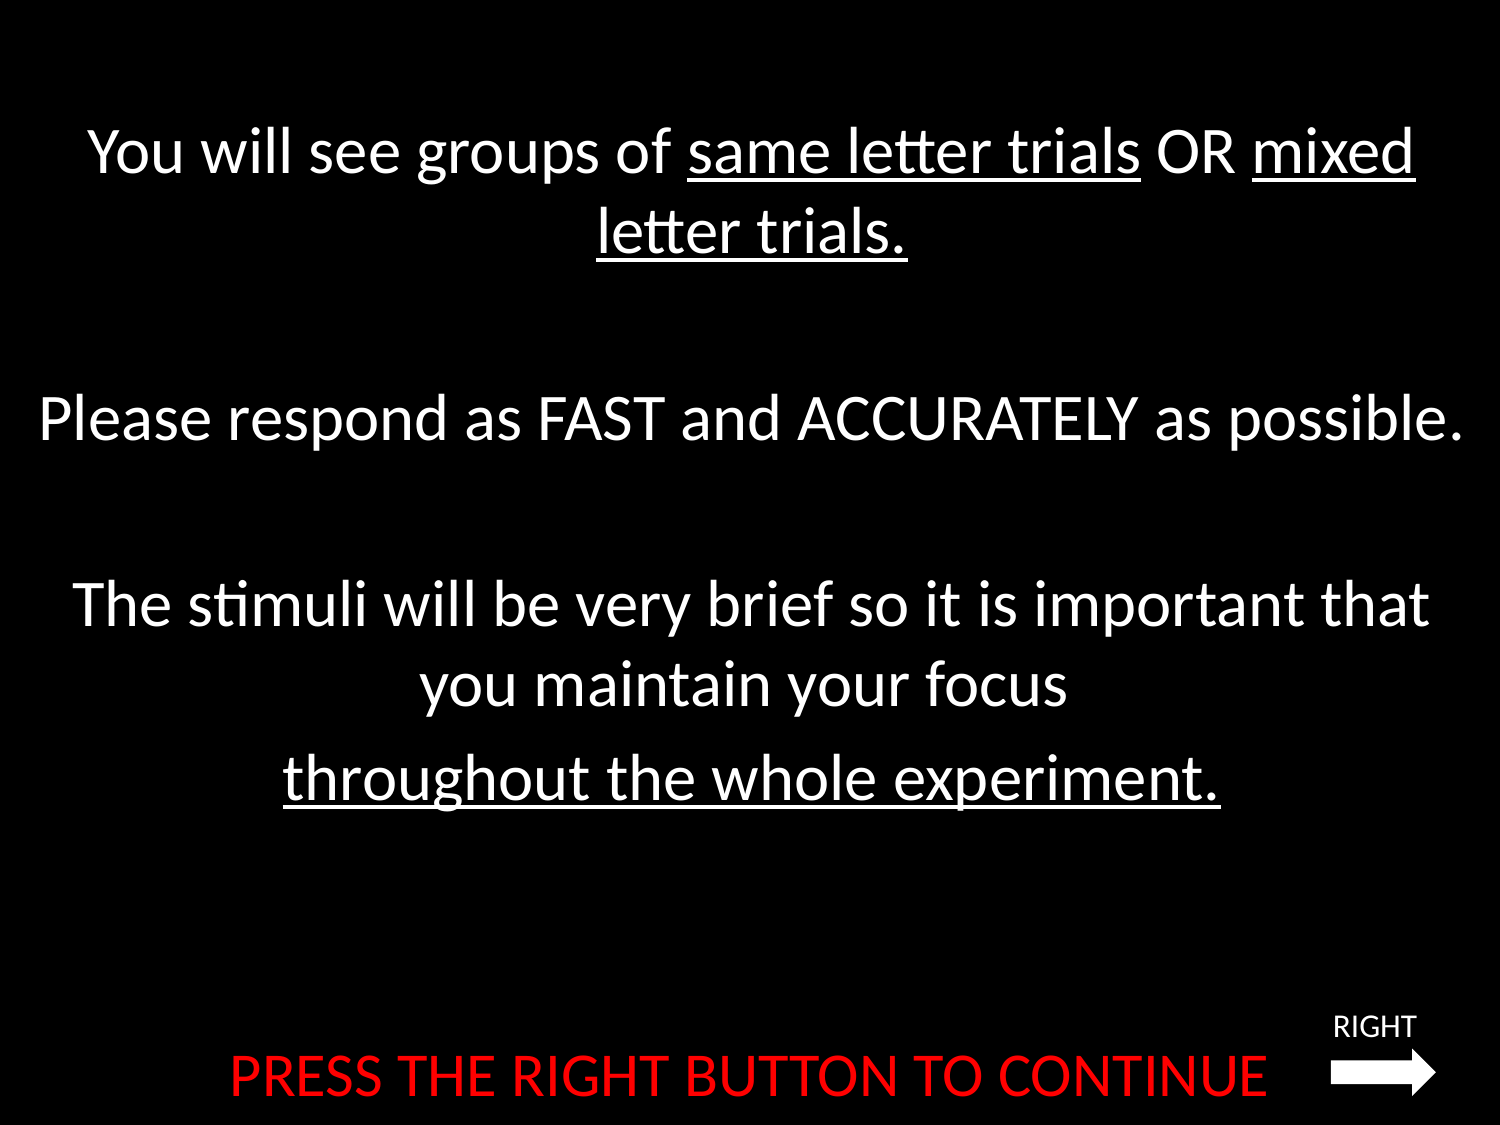

You will see groups of same letter trials OR mixed letter trials.

Please respond as FAST and ACCURATELY as possible.

The stimuli will be very brief so it is important that you maintain your focus
throughout the whole experiment.

RIGHT
PRESS THE RIGHT BUTTON TO CONTINUE